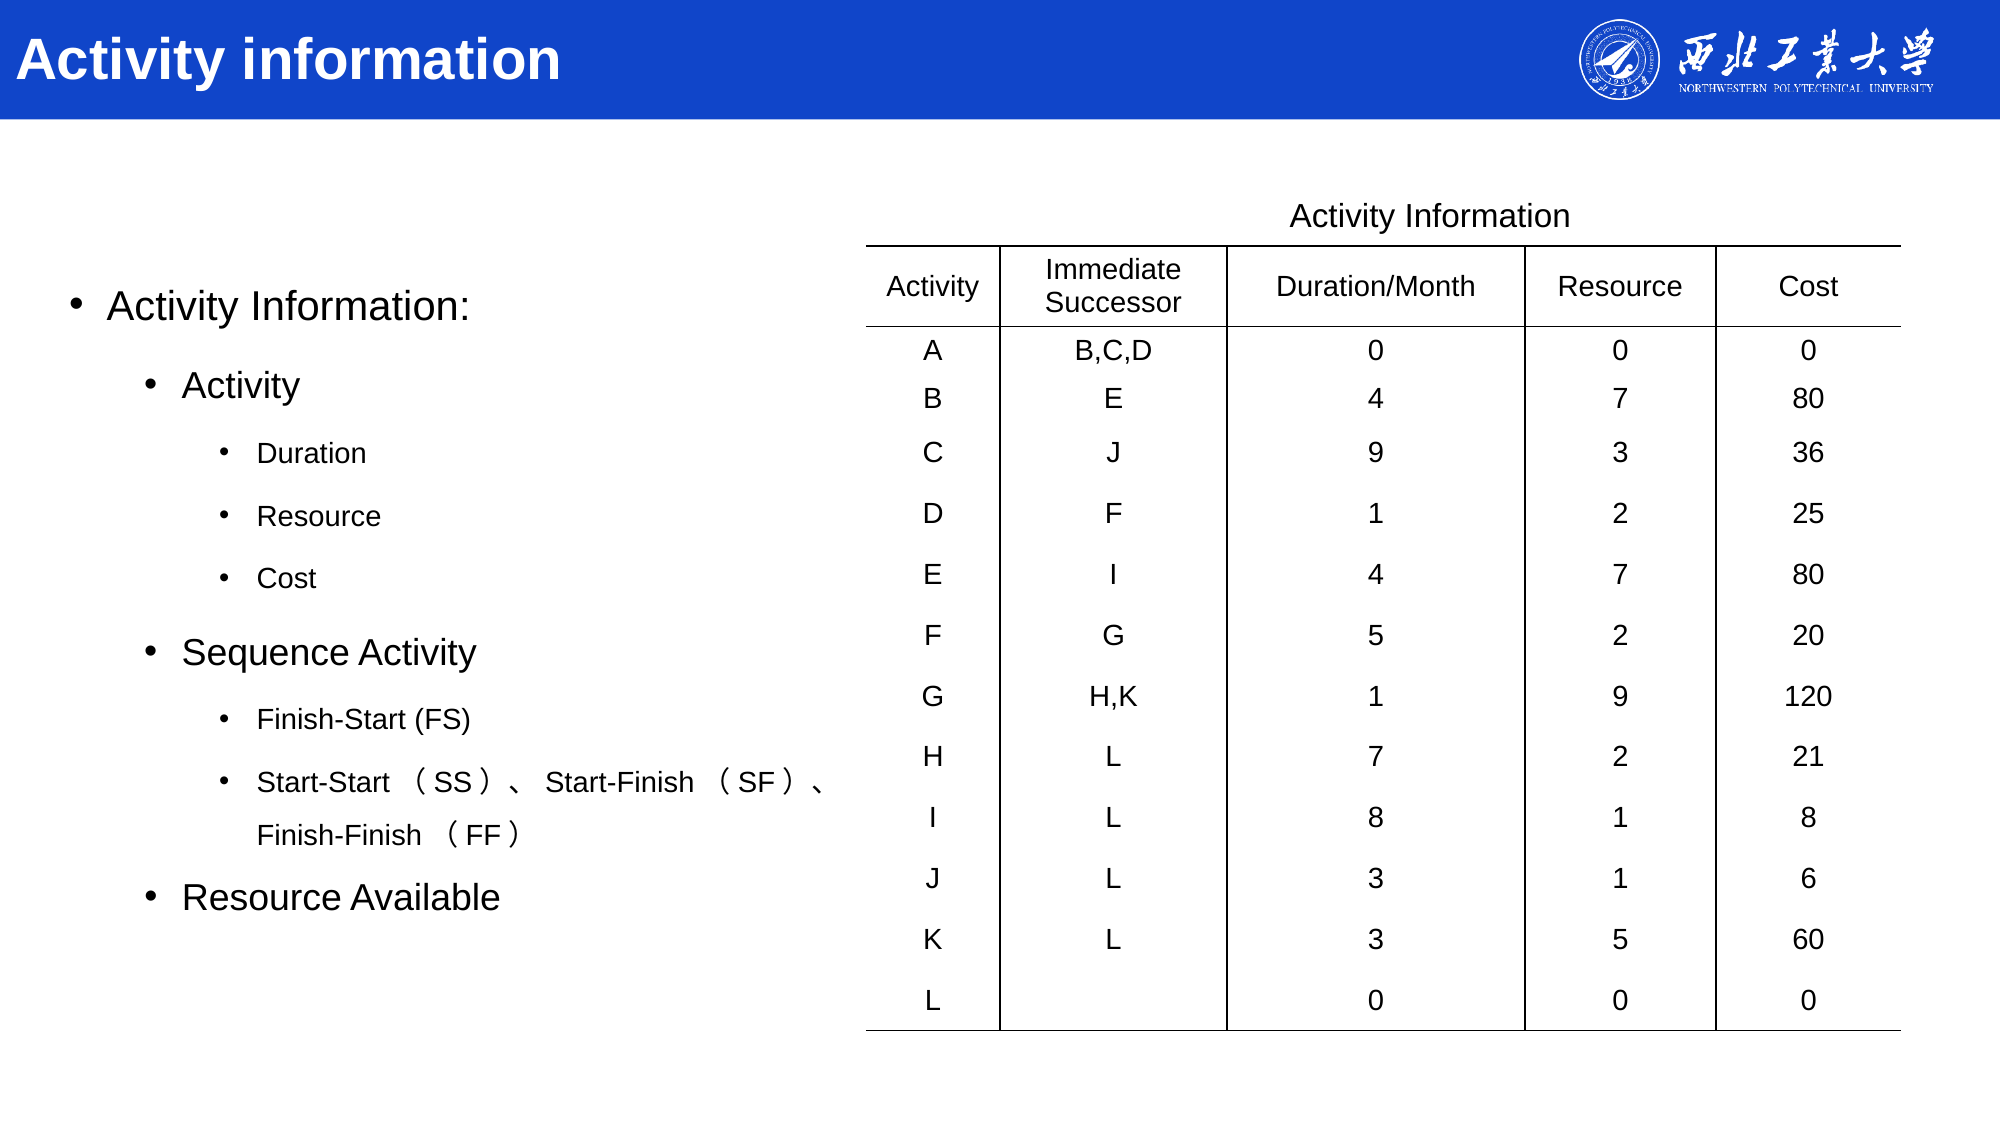

# Activity information
Activity Information
Activity Information:
Activity
Duration
Resource
Cost
Sequence Activity
Finish-Start (FS)
Start-Start（SS）、Start-Finish（SF）、Finish-Finish（FF）
Resource Available
| Activity | Immediate Successor | Duration/Month | Resource | Cost |
| --- | --- | --- | --- | --- |
| A | B,C,D | 0 | 0 | 0 |
| B | E | 4 | 7 | 80 |
| C | J | 9 | 3 | 36 |
| D | F | 1 | 2 | 25 |
| E | I | 4 | 7 | 80 |
| F | G | 5 | 2 | 20 |
| G | H,K | 1 | 9 | 120 |
| H | L | 7 | 2 | 21 |
| I | L | 8 | 1 | 8 |
| J | L | 3 | 1 | 6 |
| K | L | 3 | 5 | 60 |
| L |  | 0 | 0 | 0 |